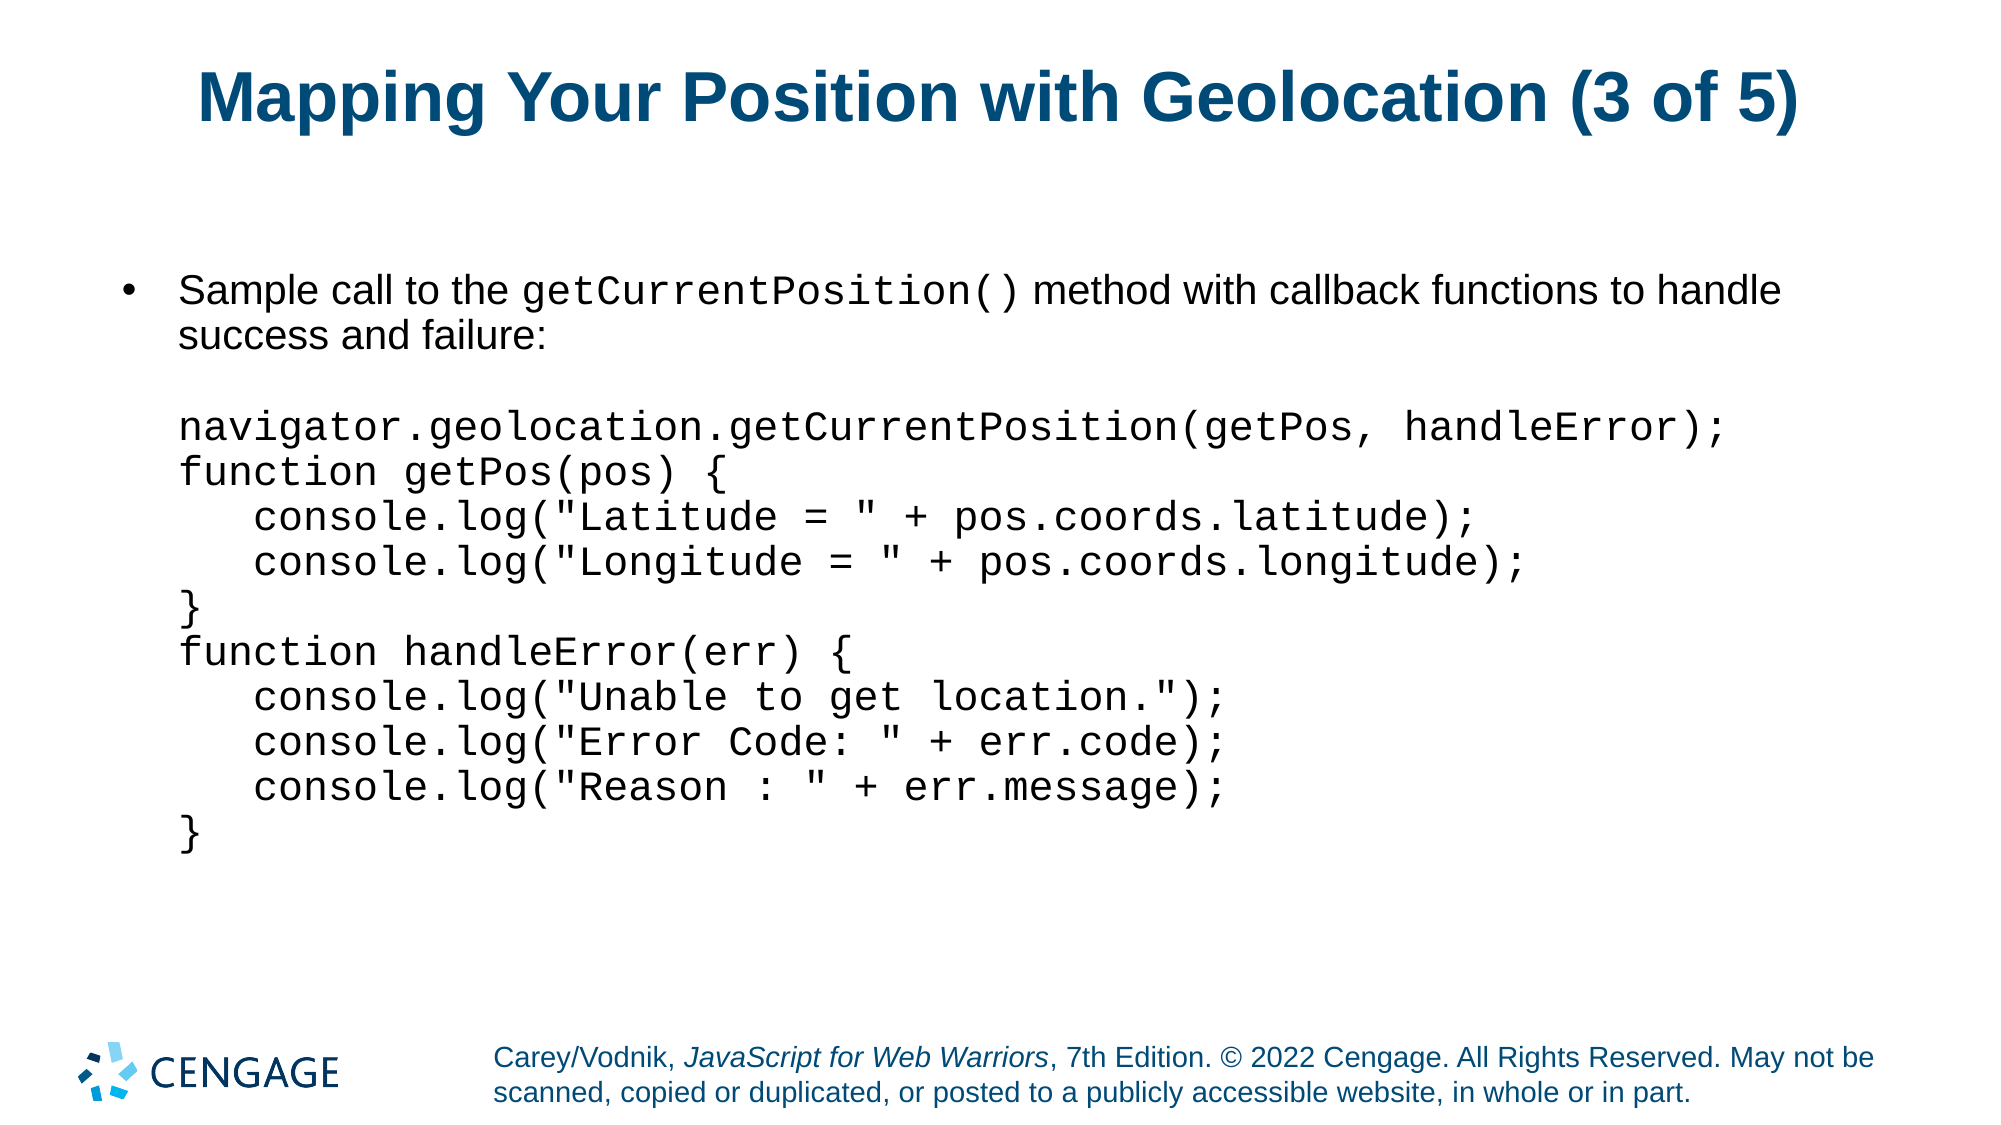

# Mapping Your Position with Geolocation (3 of 5)
Sample call to the getCurrentPosition() method with callback functions to handle success and failure:
navigator.geolocation.getCurrentPosition(getPos, handleError);
function getPos(pos) {
   console.log("Latitude = " + pos.coords.latitude);
   console.log("Longitude = " + pos.coords.longitude);
}
function handleError(err) {
   console.log("Unable to get location.");
   console.log("Error Code: " + err.code);
   console.log("Reason : " + err.message);
}